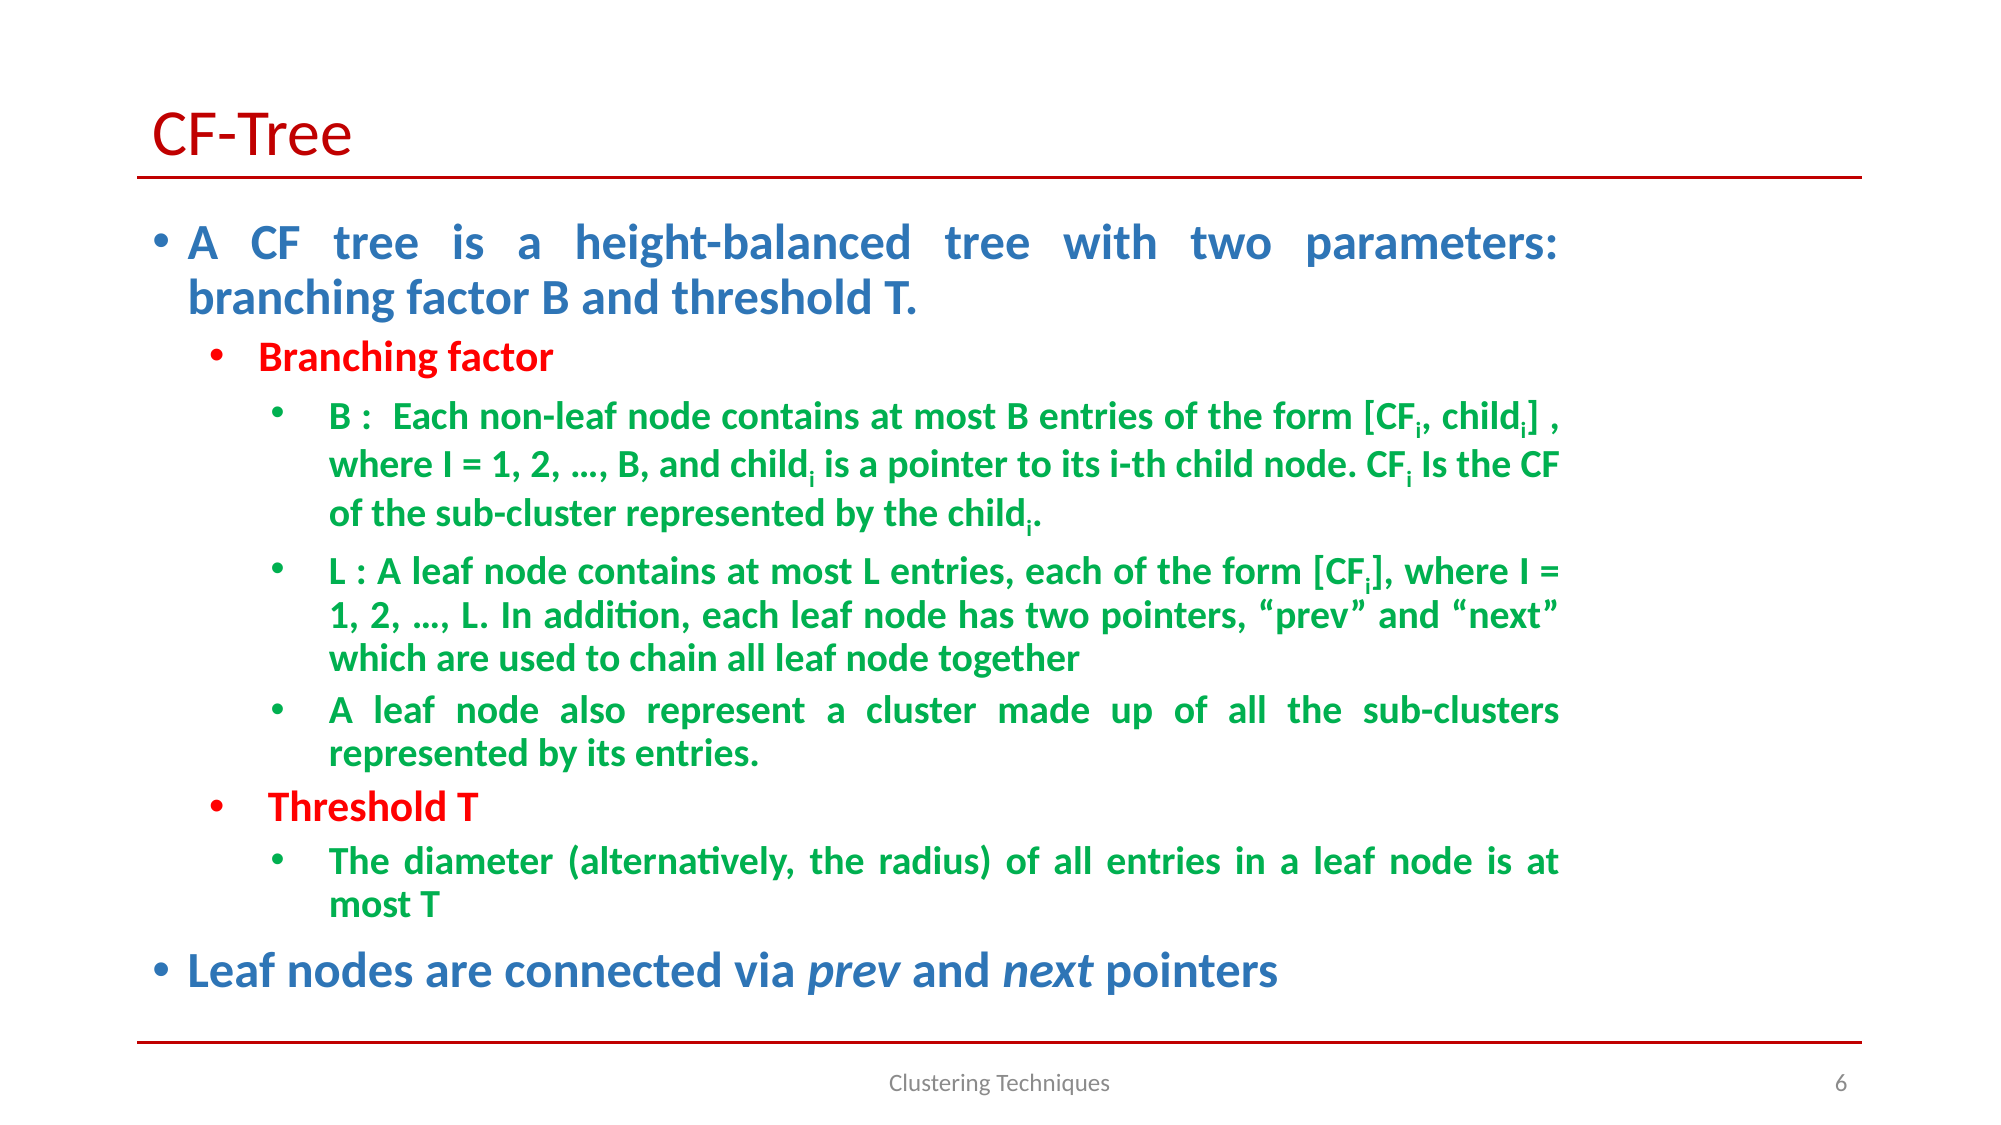

# CF-Tree
A CF tree is a height-balanced tree with two parameters: branching factor B and threshold T.
Branching factor
B :  Each non-leaf node contains at most B entries of the form [CFi, childi] , where I = 1, 2, …, B, and childi is a pointer to its i-th child node. CFi Is the CF of the sub-cluster represented by the childi.
L : A leaf node contains at most L entries, each of the form [CFi], where I = 1, 2, …, L. In addition, each leaf node has two pointers, “prev” and “next” which are used to chain all leaf node together
A leaf node also represent a cluster made up of all the sub-clusters represented by its entries.
 Threshold T
The diameter (alternatively, the radius) of all entries in a leaf node is at most T
Leaf nodes are connected via prev and next pointers

Clustering Techniques
6